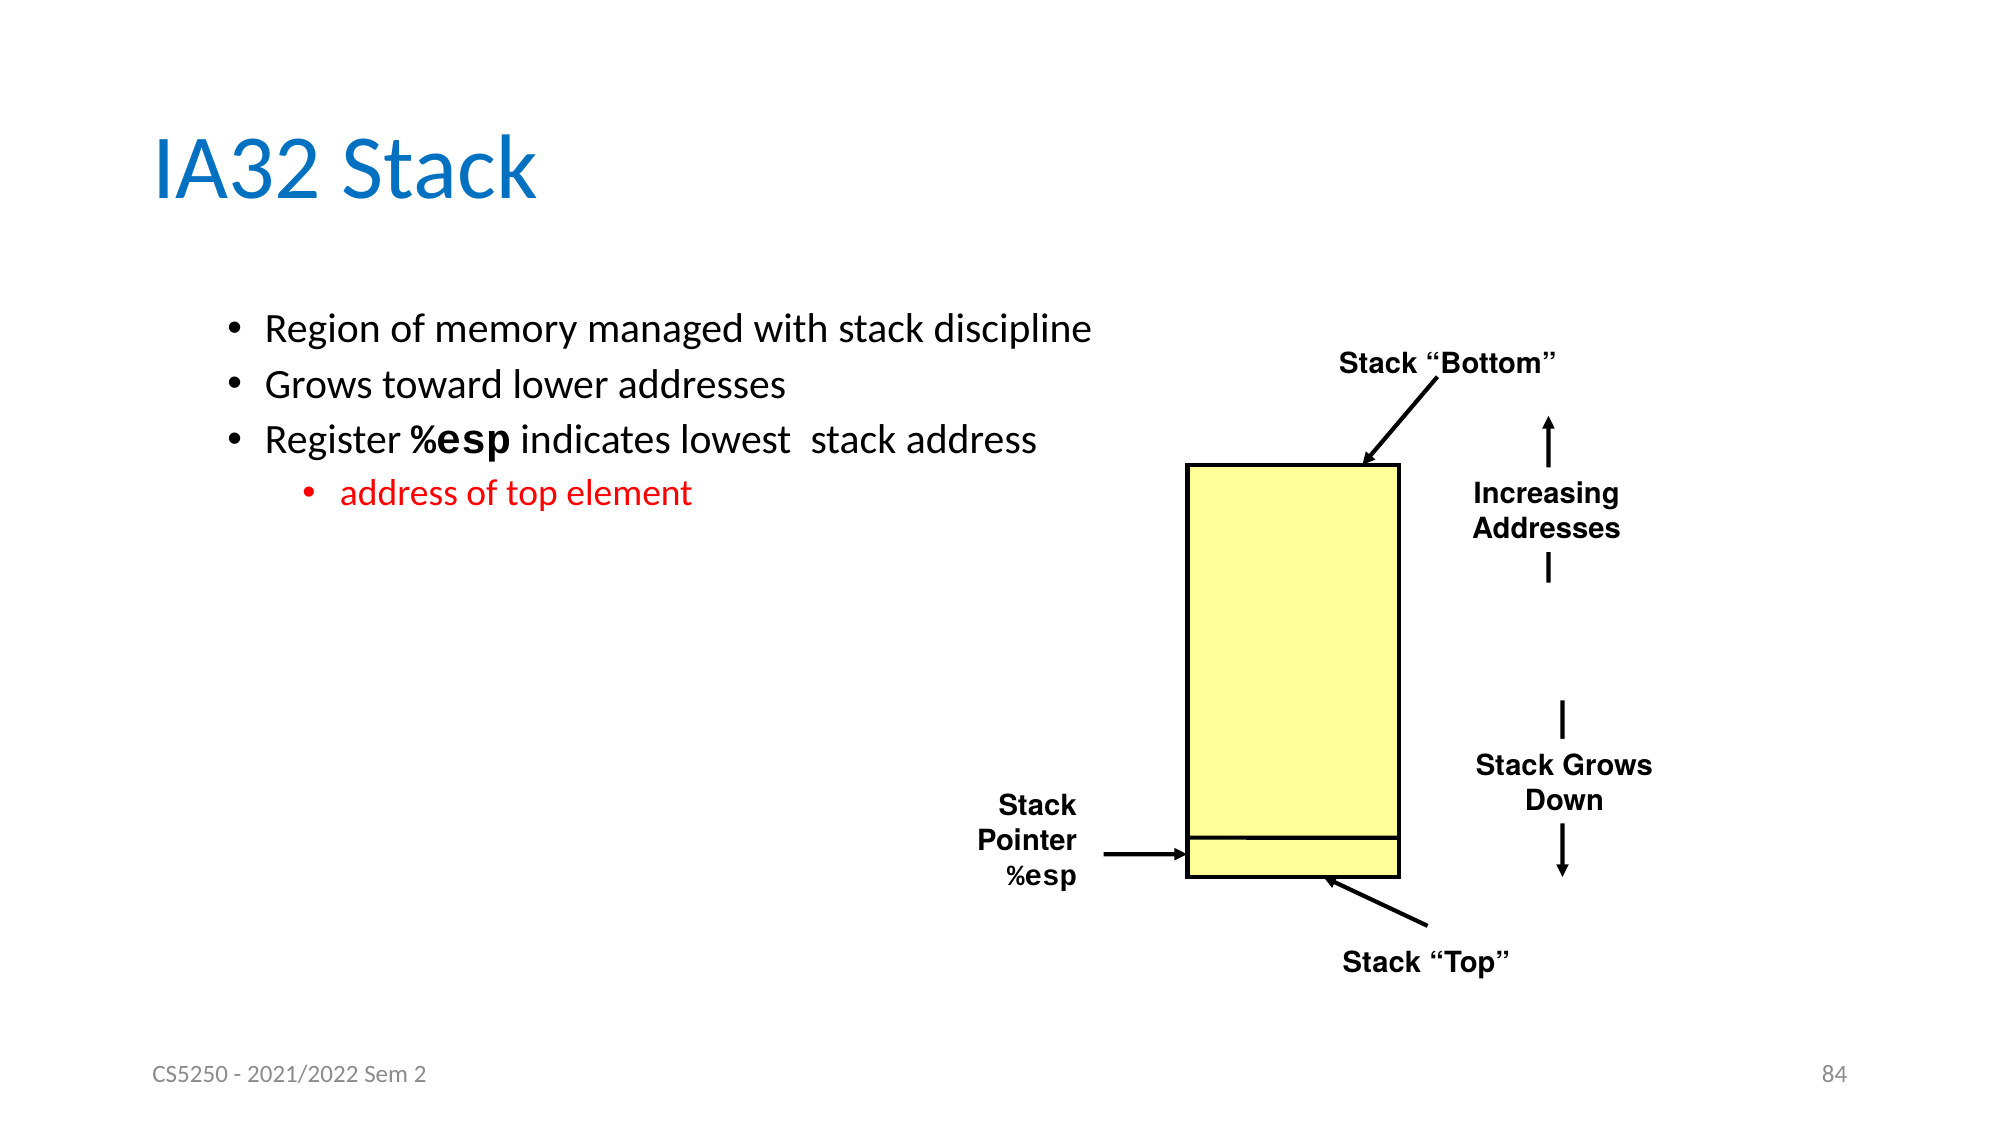

# IA32 Stack
Region of memory managed with stack discipline
Grows toward lower addresses
Register %esp indicates lowest  stack address
address of top element
Stack “Bottom”

Increasing
Addresses

Stack Grows
Down
Stack
Pointer
%esp

Stack “Top”
CS5250 - 2021/2022 Sem 2
84